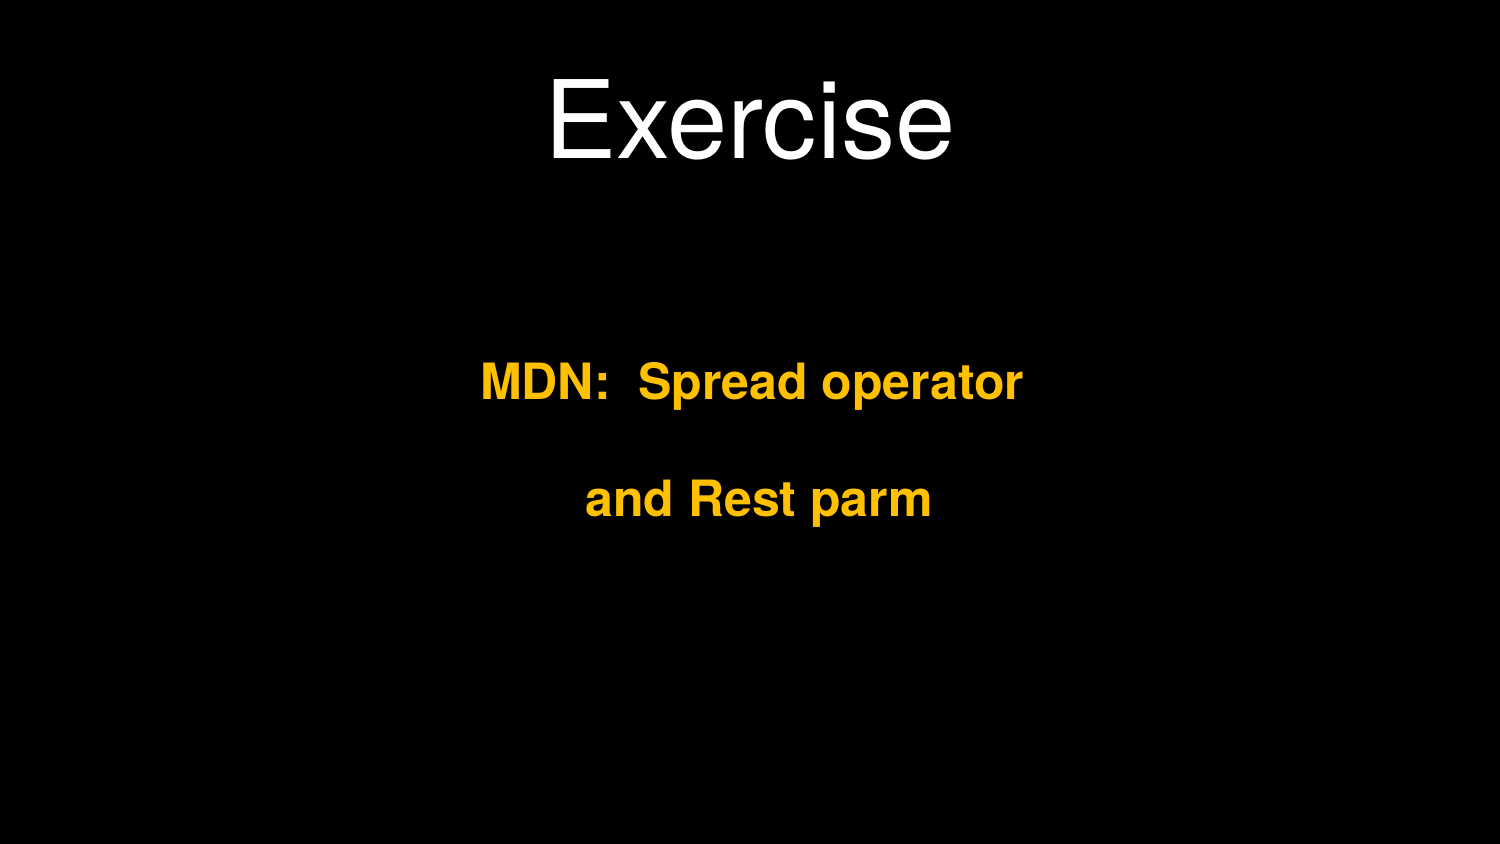

# Exercise
MDN:  Spread operator
and Rest parm